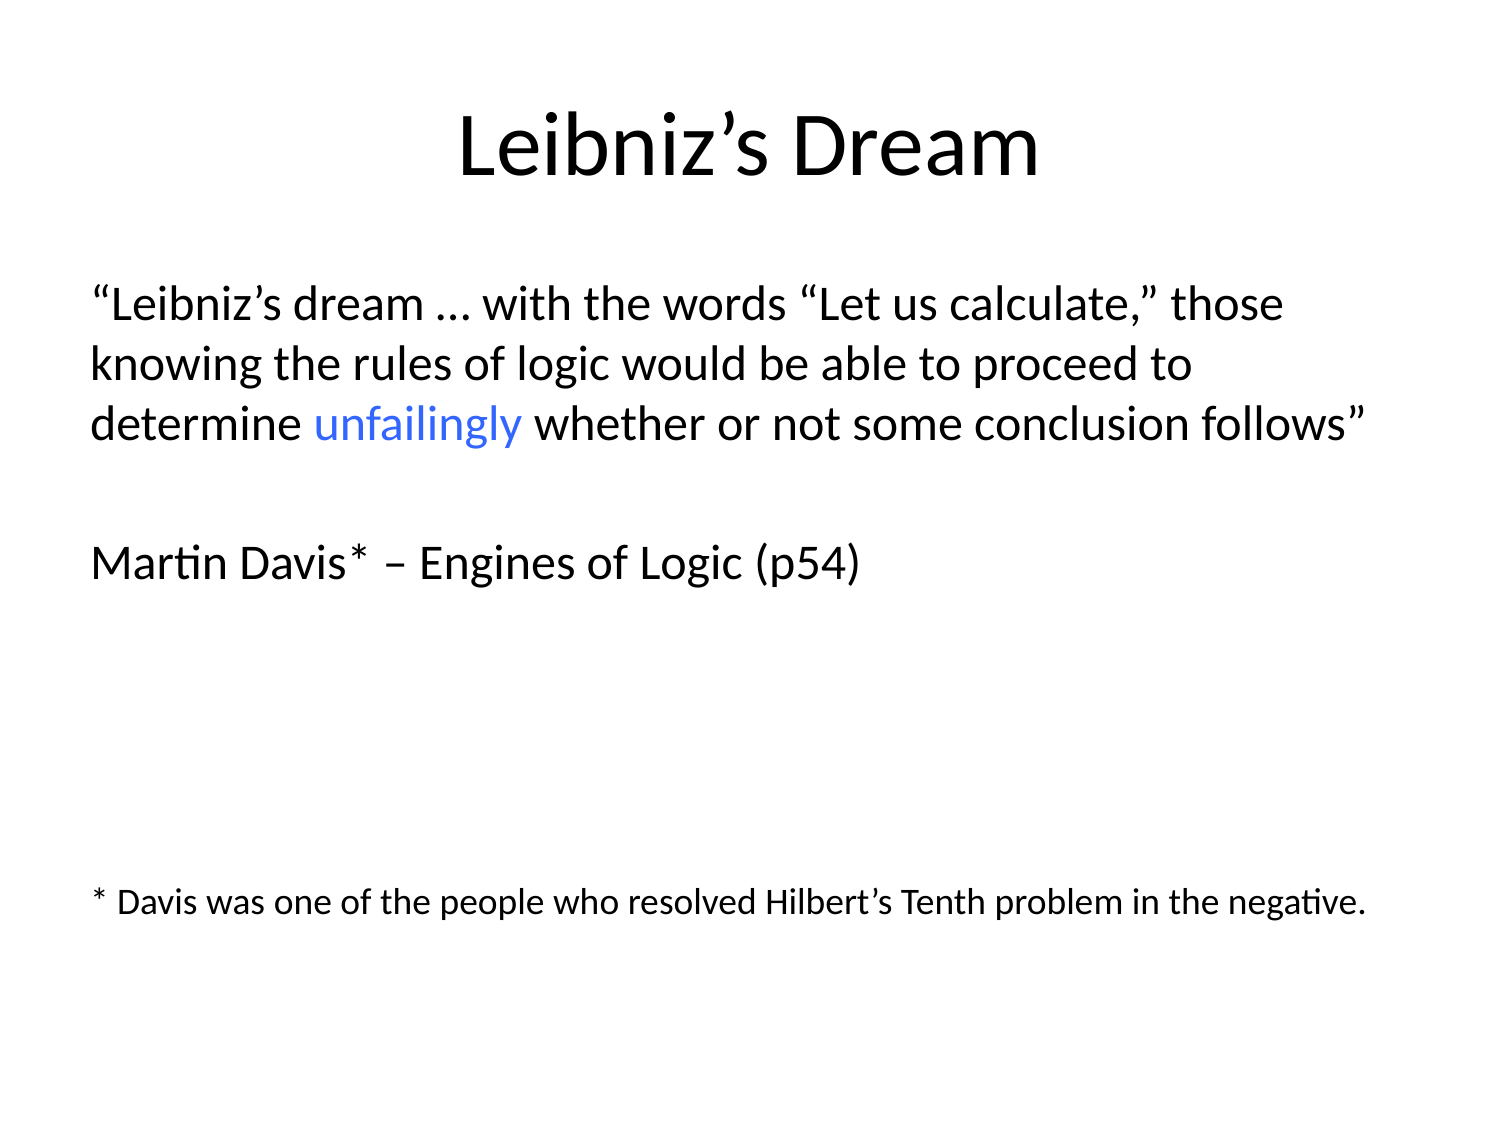

# Leibniz’s Dream
“Leibniz’s dream … with the words “Let us calculate,” those knowing the rules of logic would be able to proceed to determine unfailingly whether or not some conclusion follows”

Martin Davis* – Engines of Logic (p54)

* Davis was one of the people who resolved Hilbert’s Tenth problem in the negative.